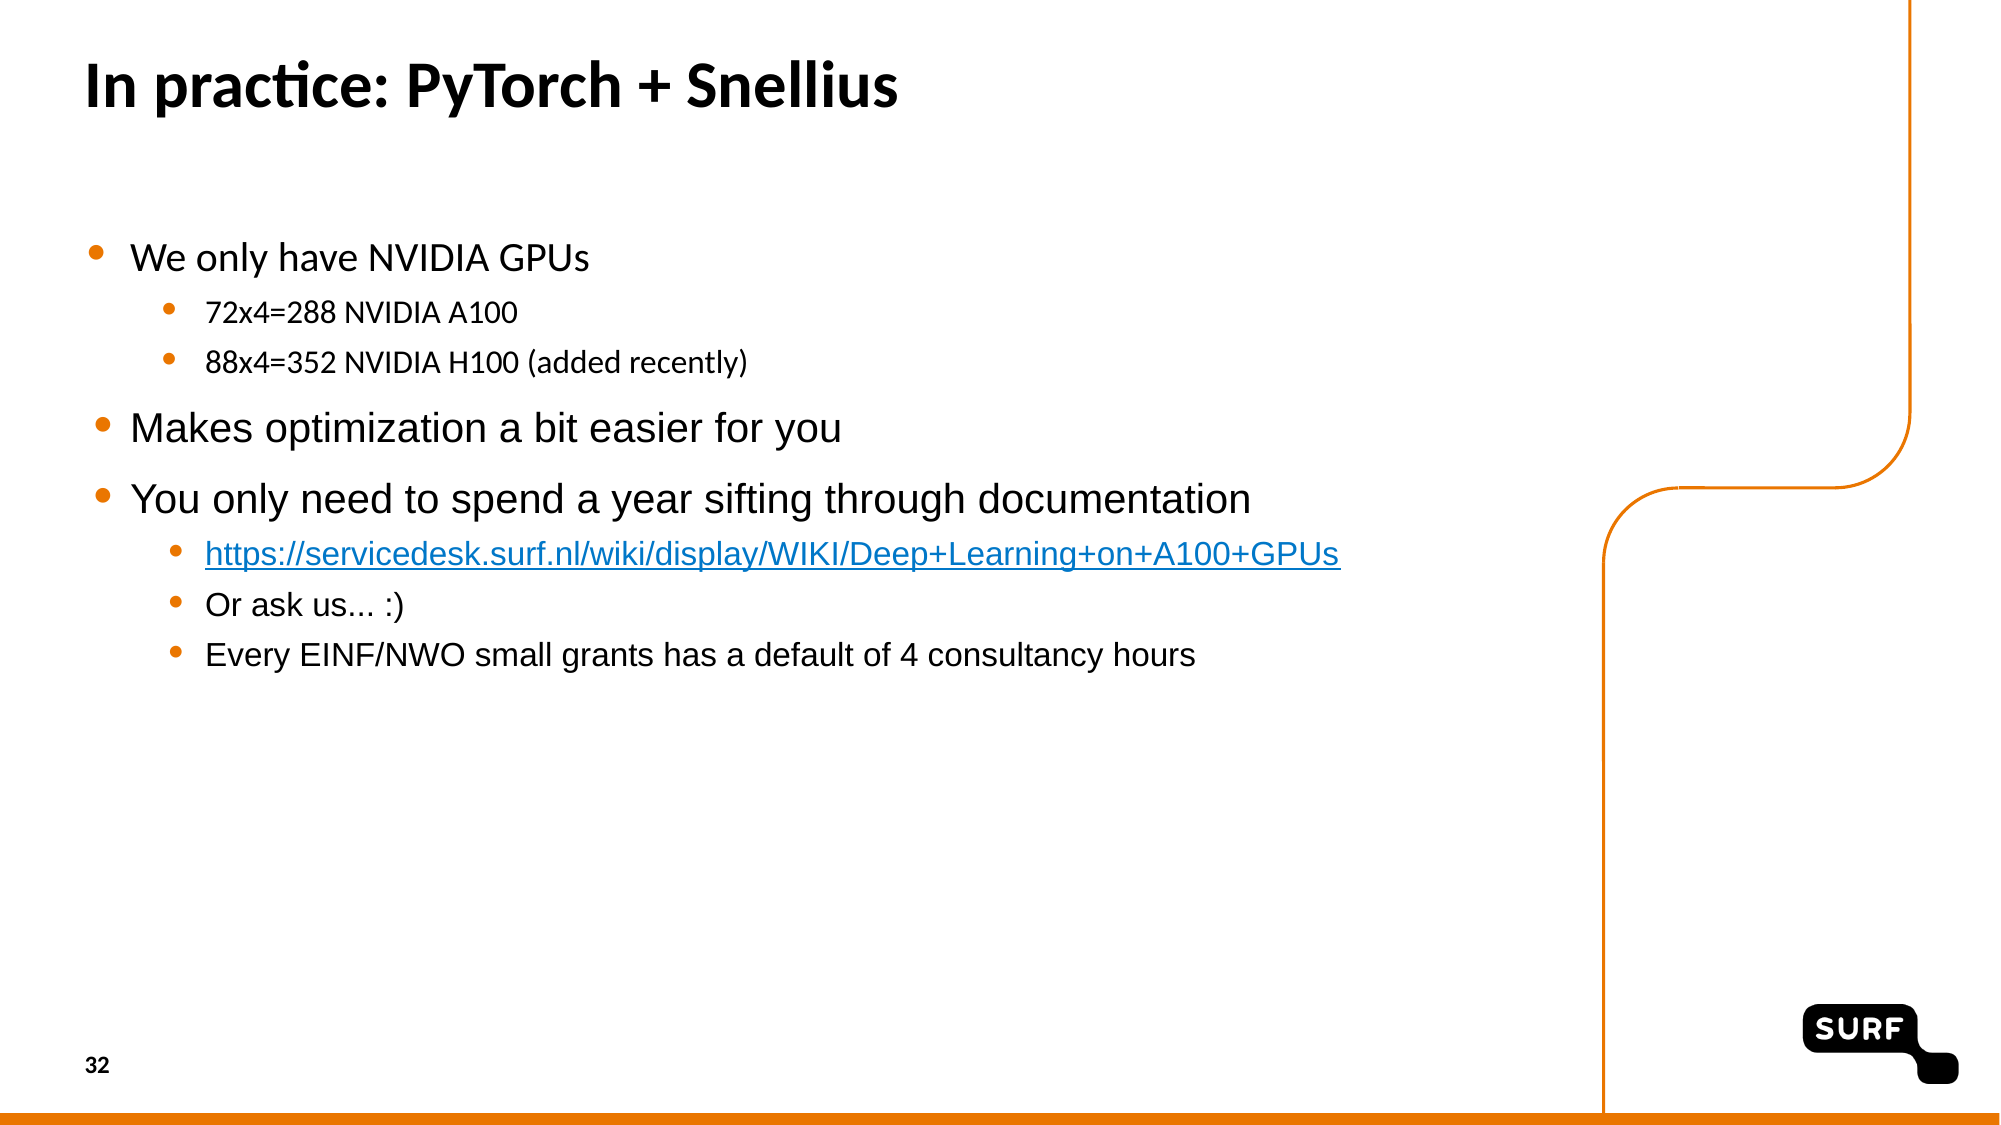

# In practice: PyTorch + Snellius
We only have NVIDIA GPUs
72x4=288 NVIDIA A100
88x4=352 NVIDIA H100 (added recently)
Makes optimization a bit easier for you
You only need to spend a year sifting through documentation
https://servicedesk.surf.nl/wiki/display/WIKI/Deep+Learning+on+A100+GPUs
Or ask us... :)
Every EINF/NWO small grants has a default of 4 consultancy hours

32